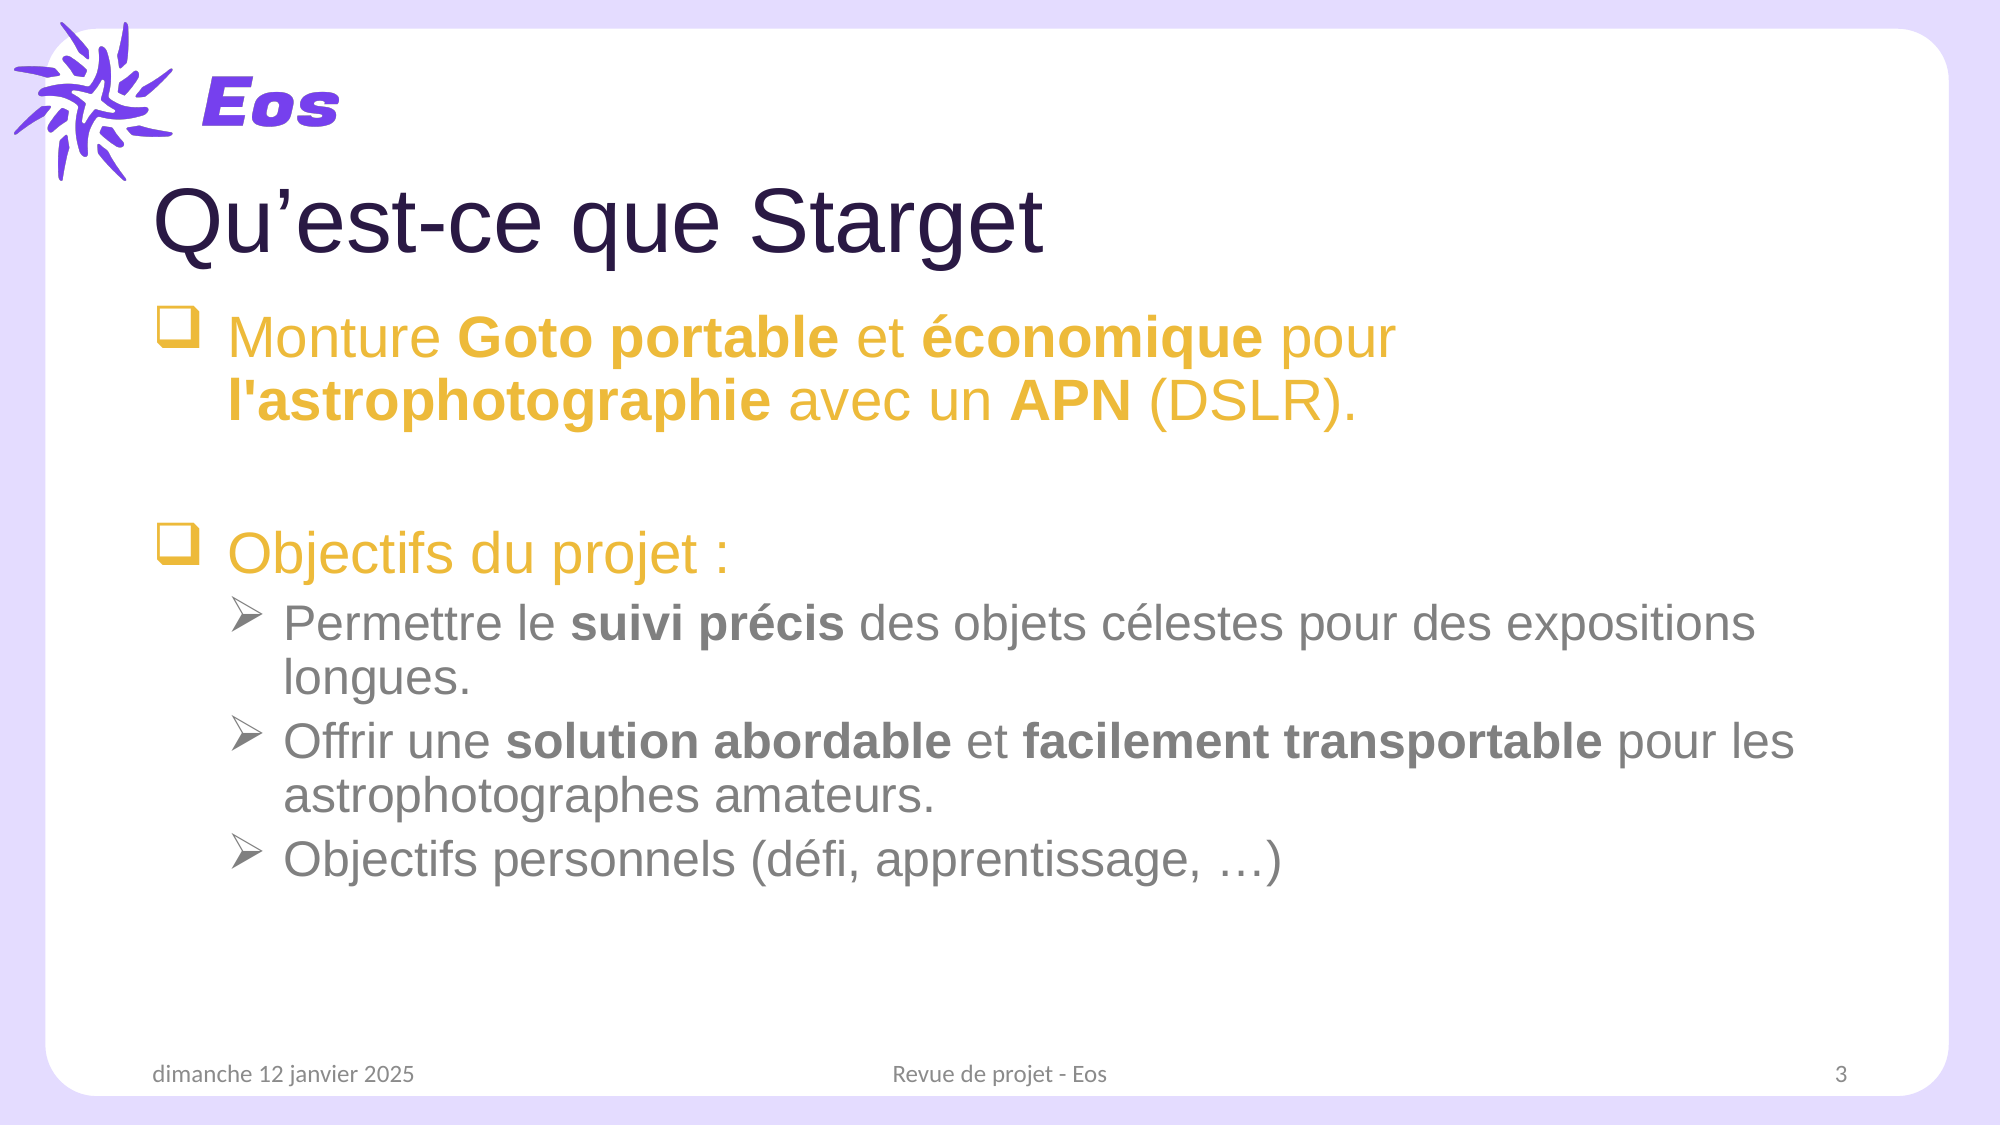

# Qu’est-ce que Starget
Monture Goto portable et économique pour l'astrophotographie avec un APN (DSLR).
Objectifs du projet :
Permettre le suivi précis des objets célestes pour des expositions longues.
Offrir une solution abordable et facilement transportable pour les astrophotographes amateurs.
Objectifs personnels (défi, apprentissage, …)
dimanche 12 janvier 2025
Revue de projet - Eos
3